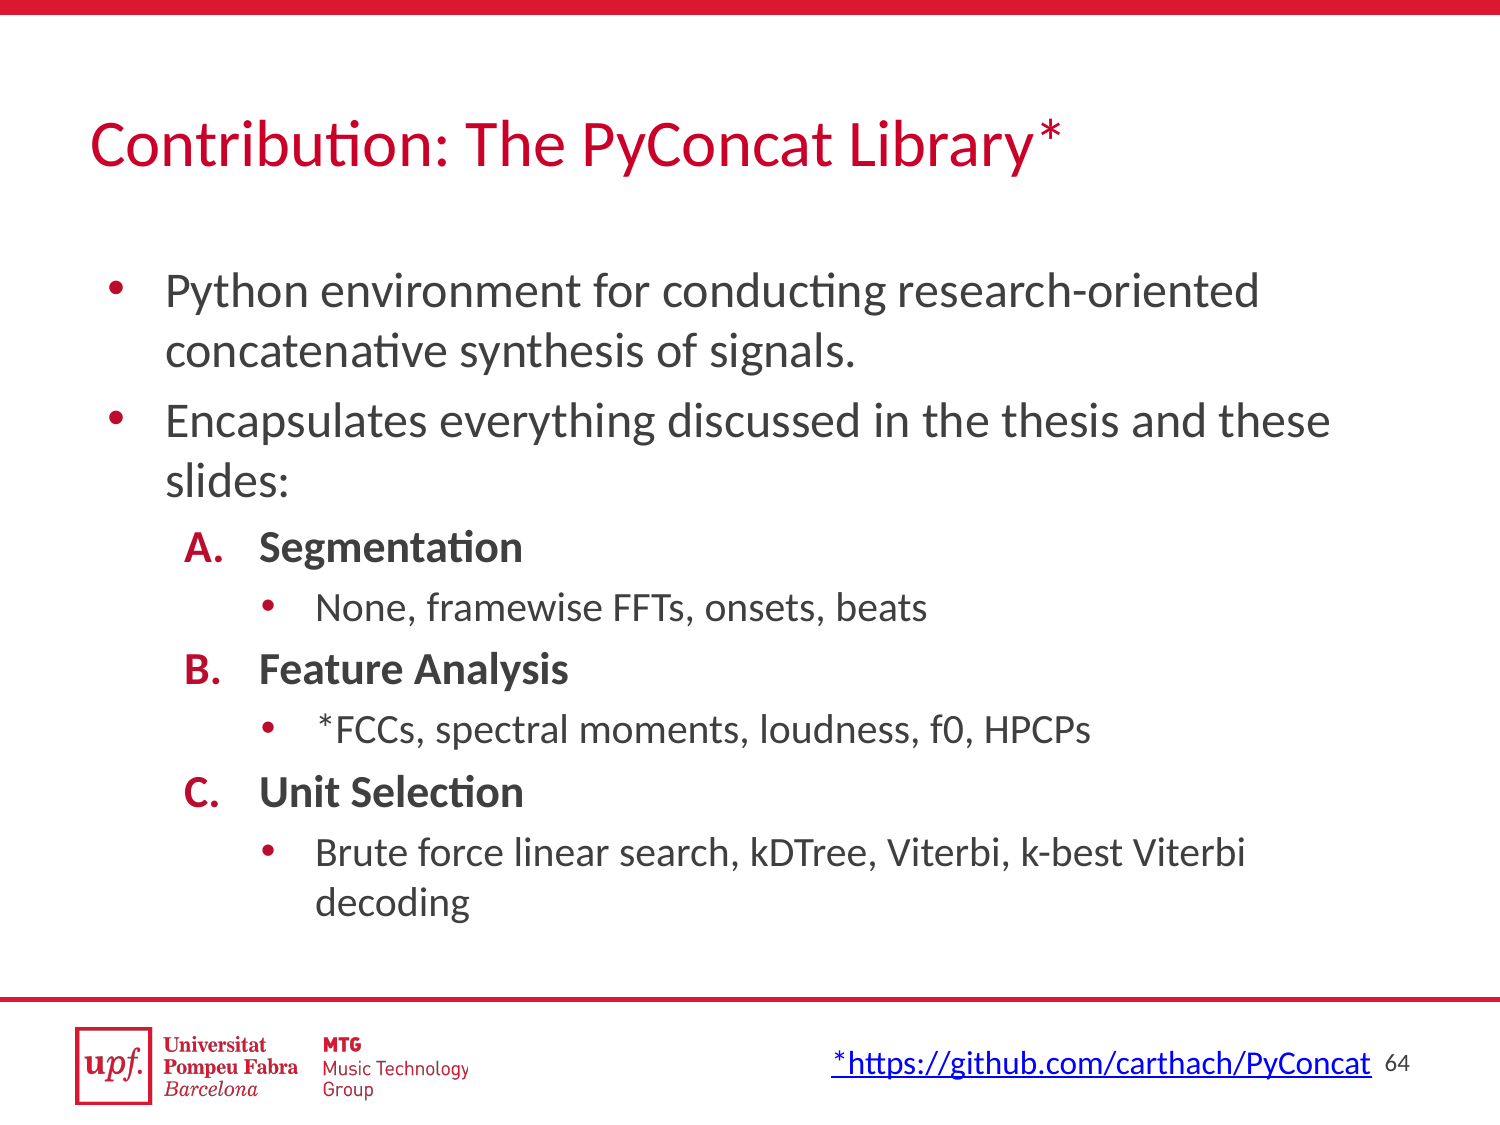

# Contribution: The PyConcat Library*
Python environment for conducting research-oriented concatenative synthesis of signals.
Encapsulates everything discussed in the thesis and these slides:
Segmentation
None, framewise FFTs, onsets, beats
Feature Analysis
*FCCs, spectral moments, loudness, f0, HPCPs
Unit Selection
Brute force linear search, kDTree, Viterbi, k-best Viterbi decoding

64
*https://github.com/carthach/PyConcat